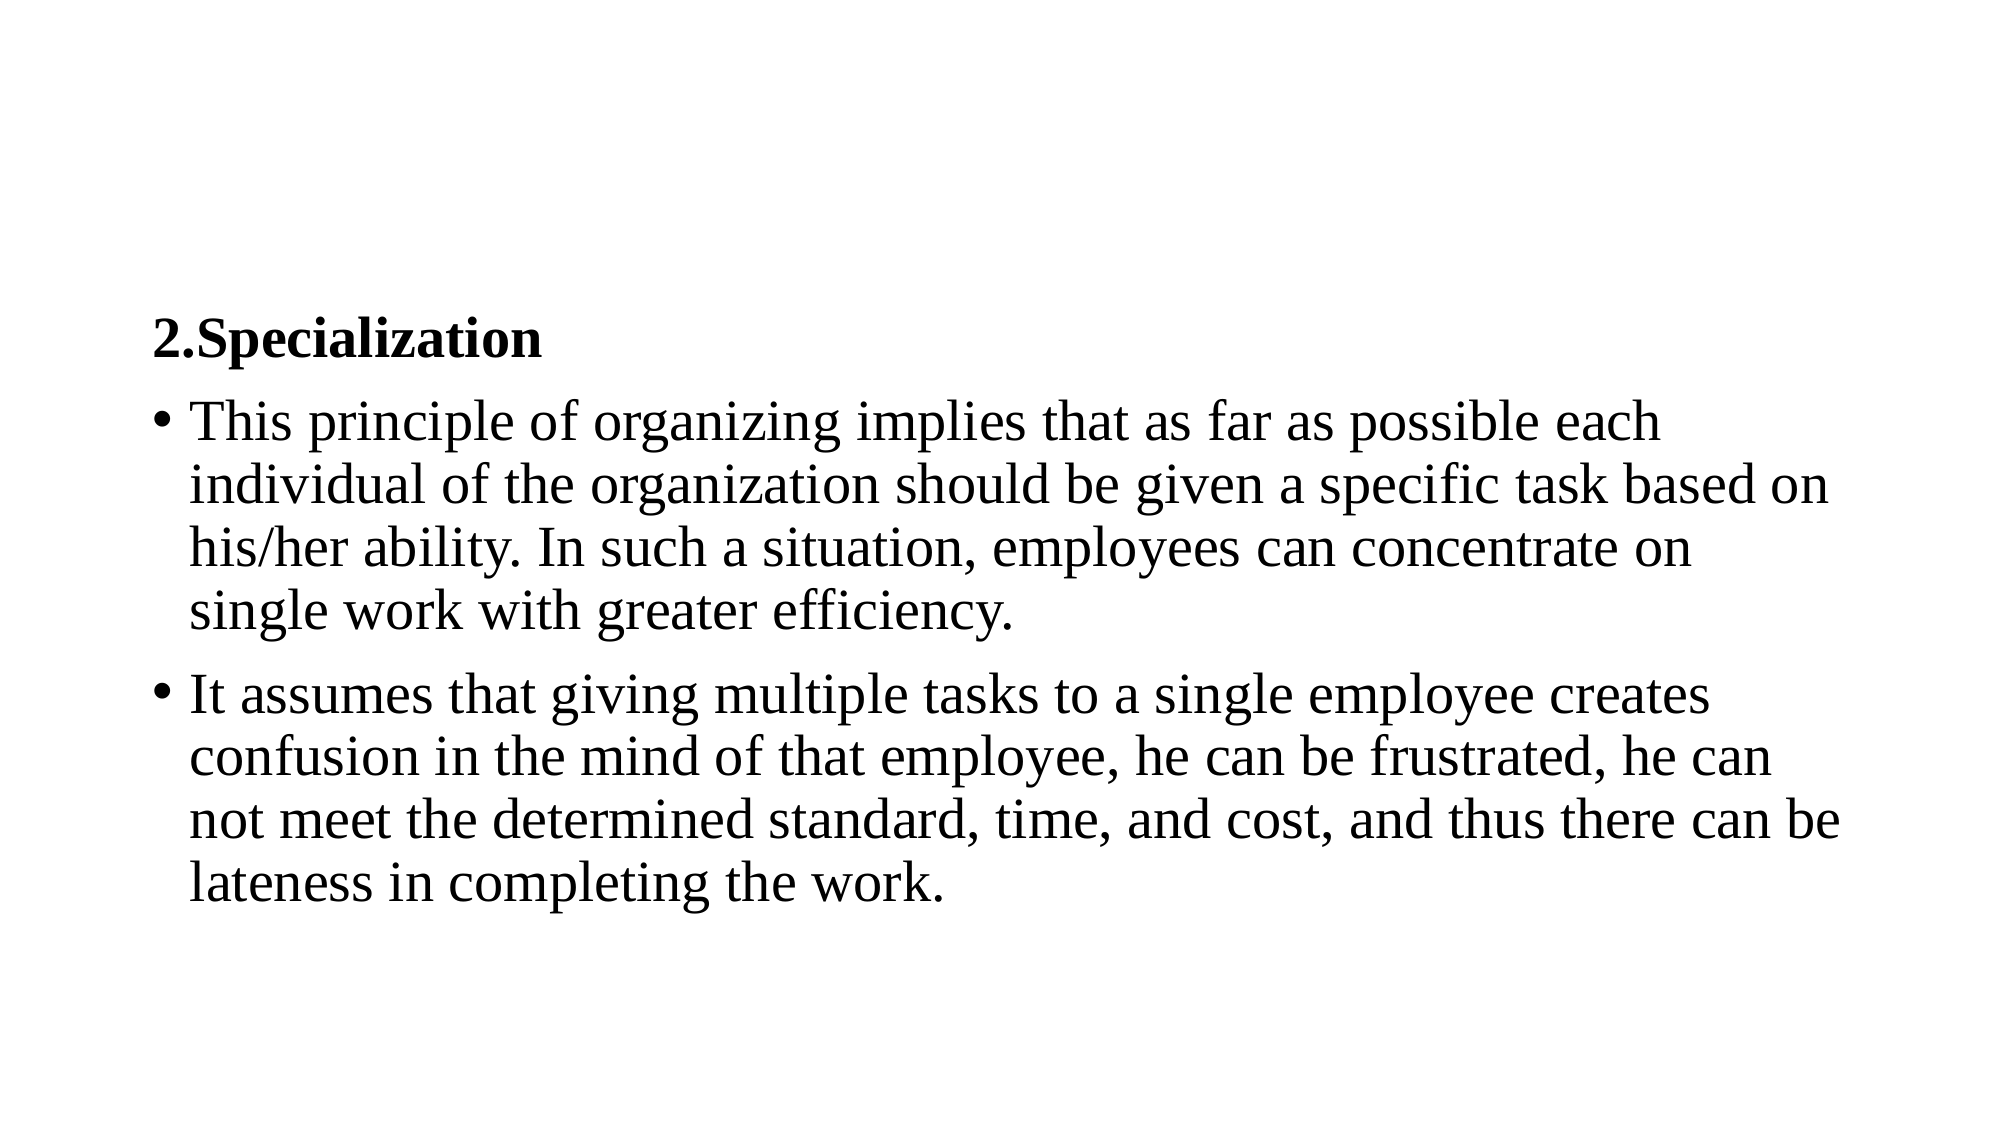

#
2.Specialization
This principle of organizing implies that as far as possible each individual of the organization should be given a specific task based on his/her ability. In such a situation, employees can concentrate on single work with greater efficiency.
It assumes that giving multiple tasks to a single employee creates confusion in the mind of that employee, he can be frustrated, he can not meet the determined standard, time, and cost, and thus there can be lateness in completing the work.